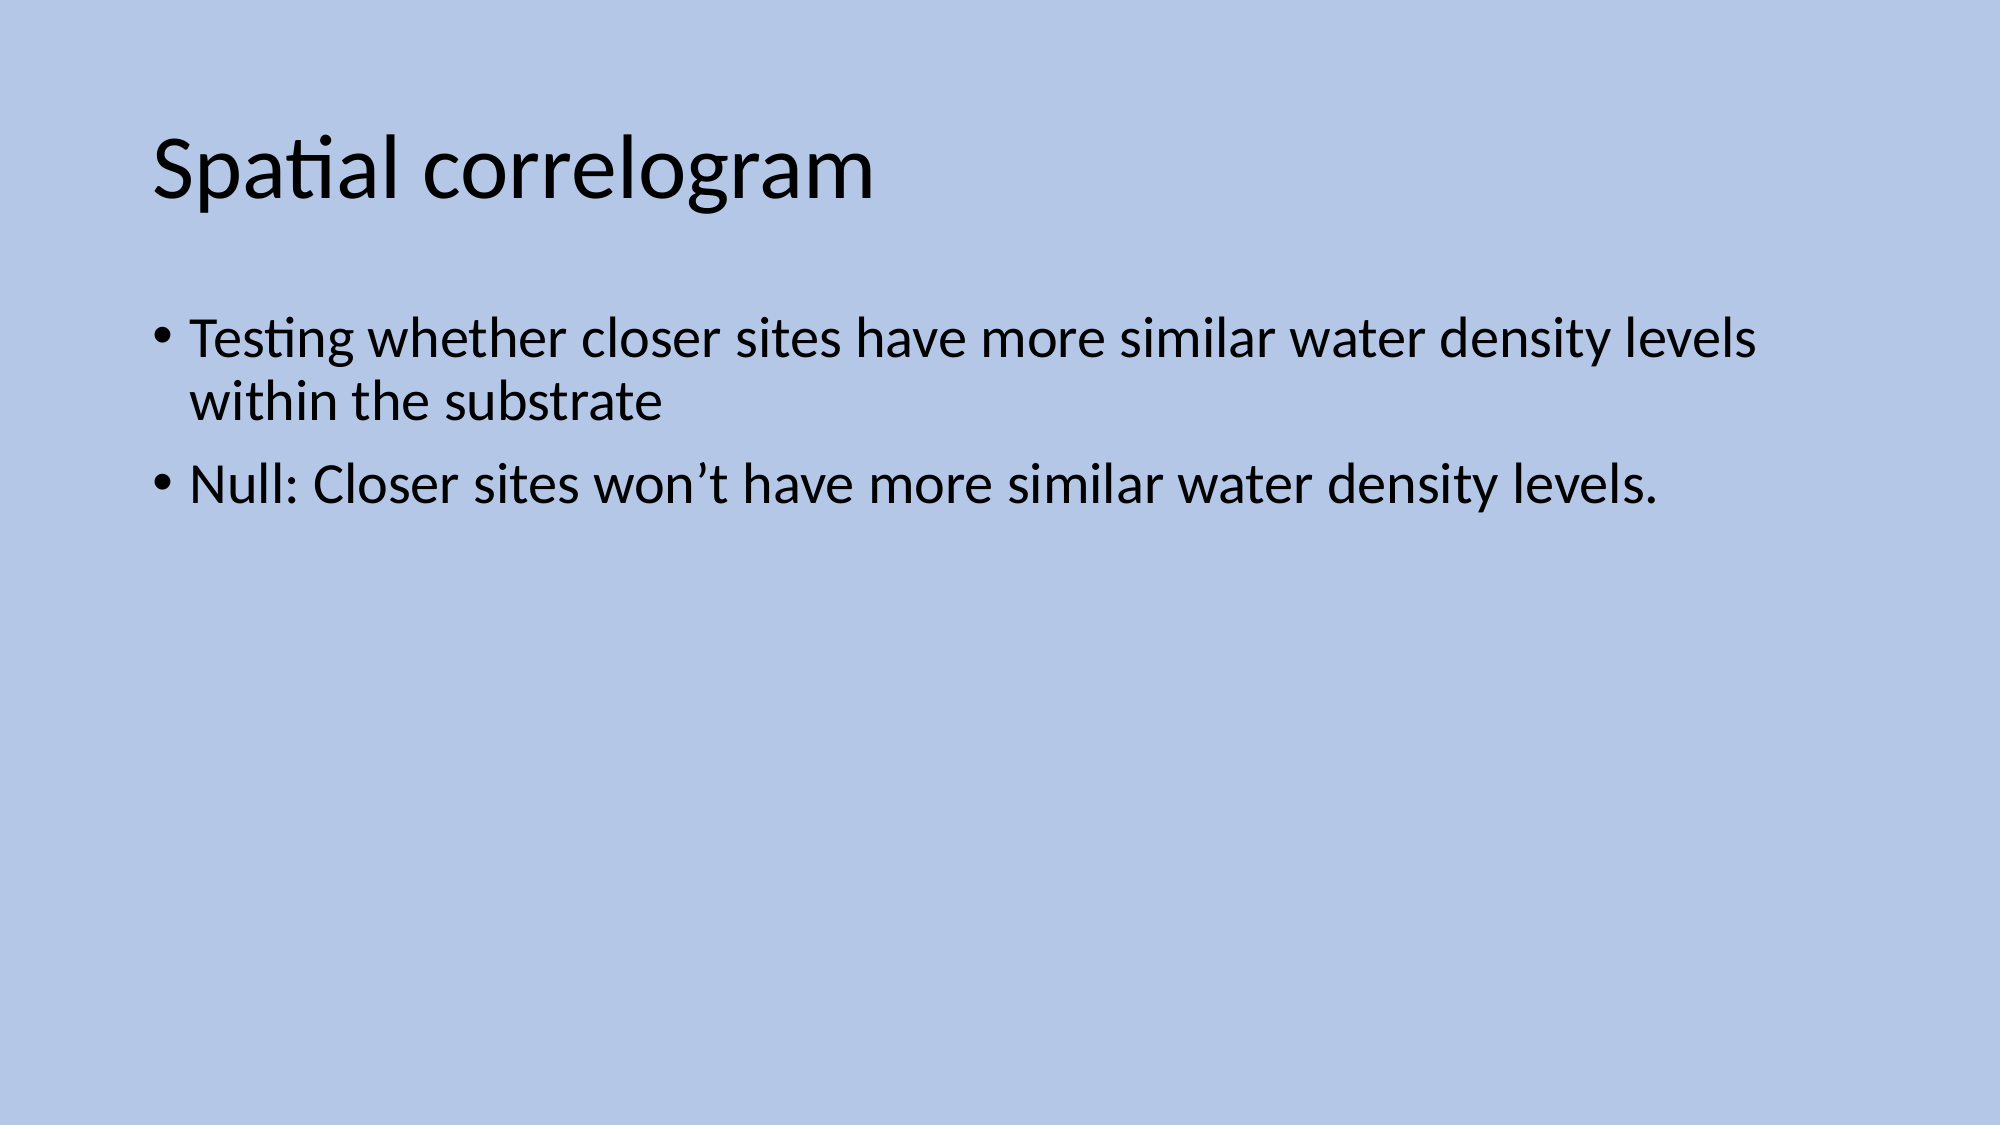

Spatial correlogram
Testing whether closer sites have more similar water density levels within the substrate
Null: Closer sites won’t have more similar water density levels.